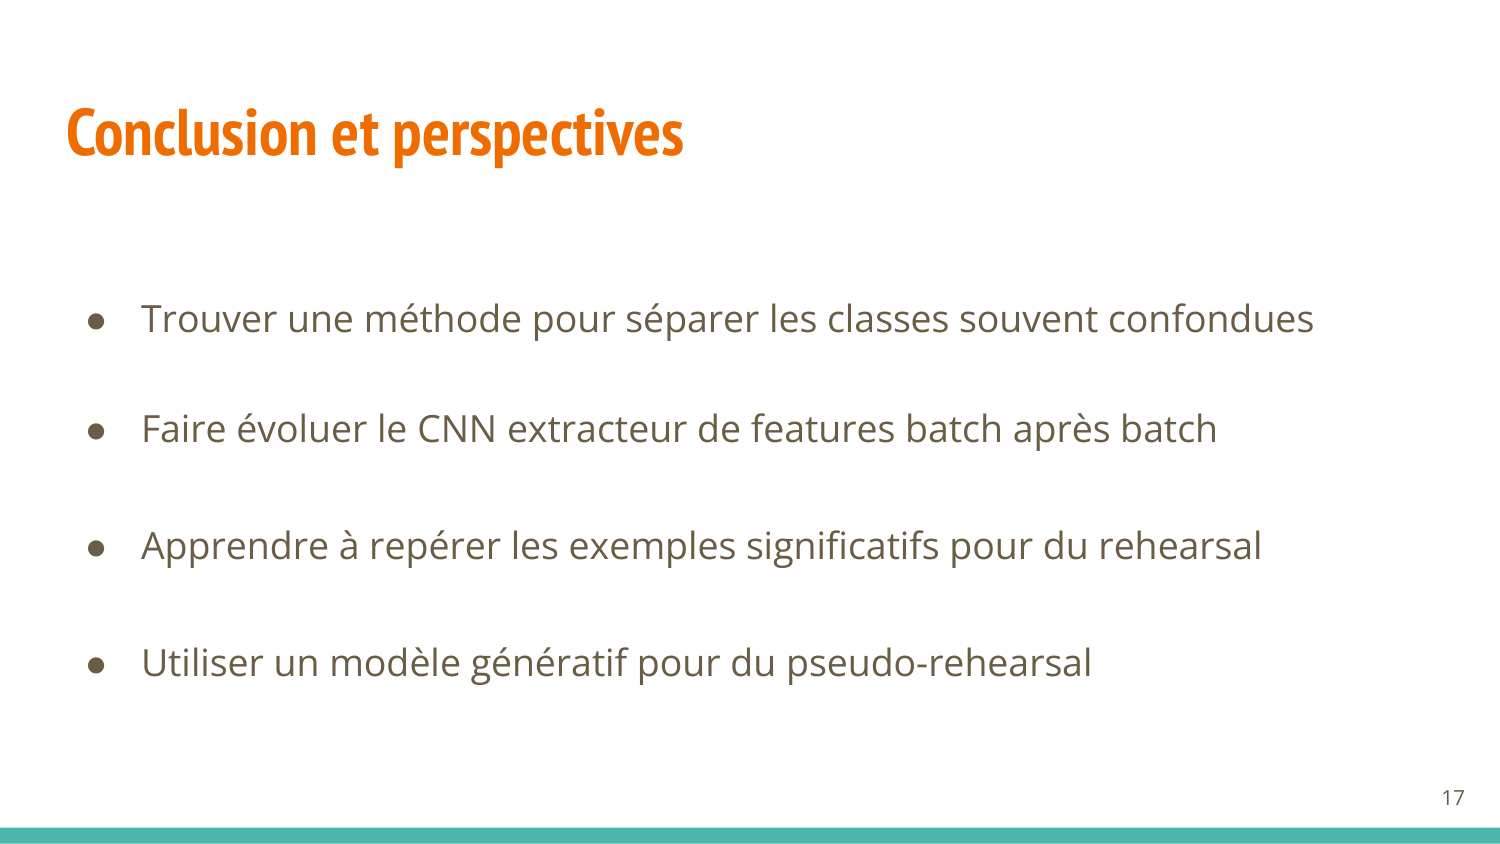

# Conclusion et perspectives
Trouver une méthode pour séparer les classes souvent confondues
Faire évoluer le CNN extracteur de features batch après batch
Apprendre à repérer les exemples significatifs pour du rehearsal
Utiliser un modèle génératif pour du pseudo-rehearsal
17